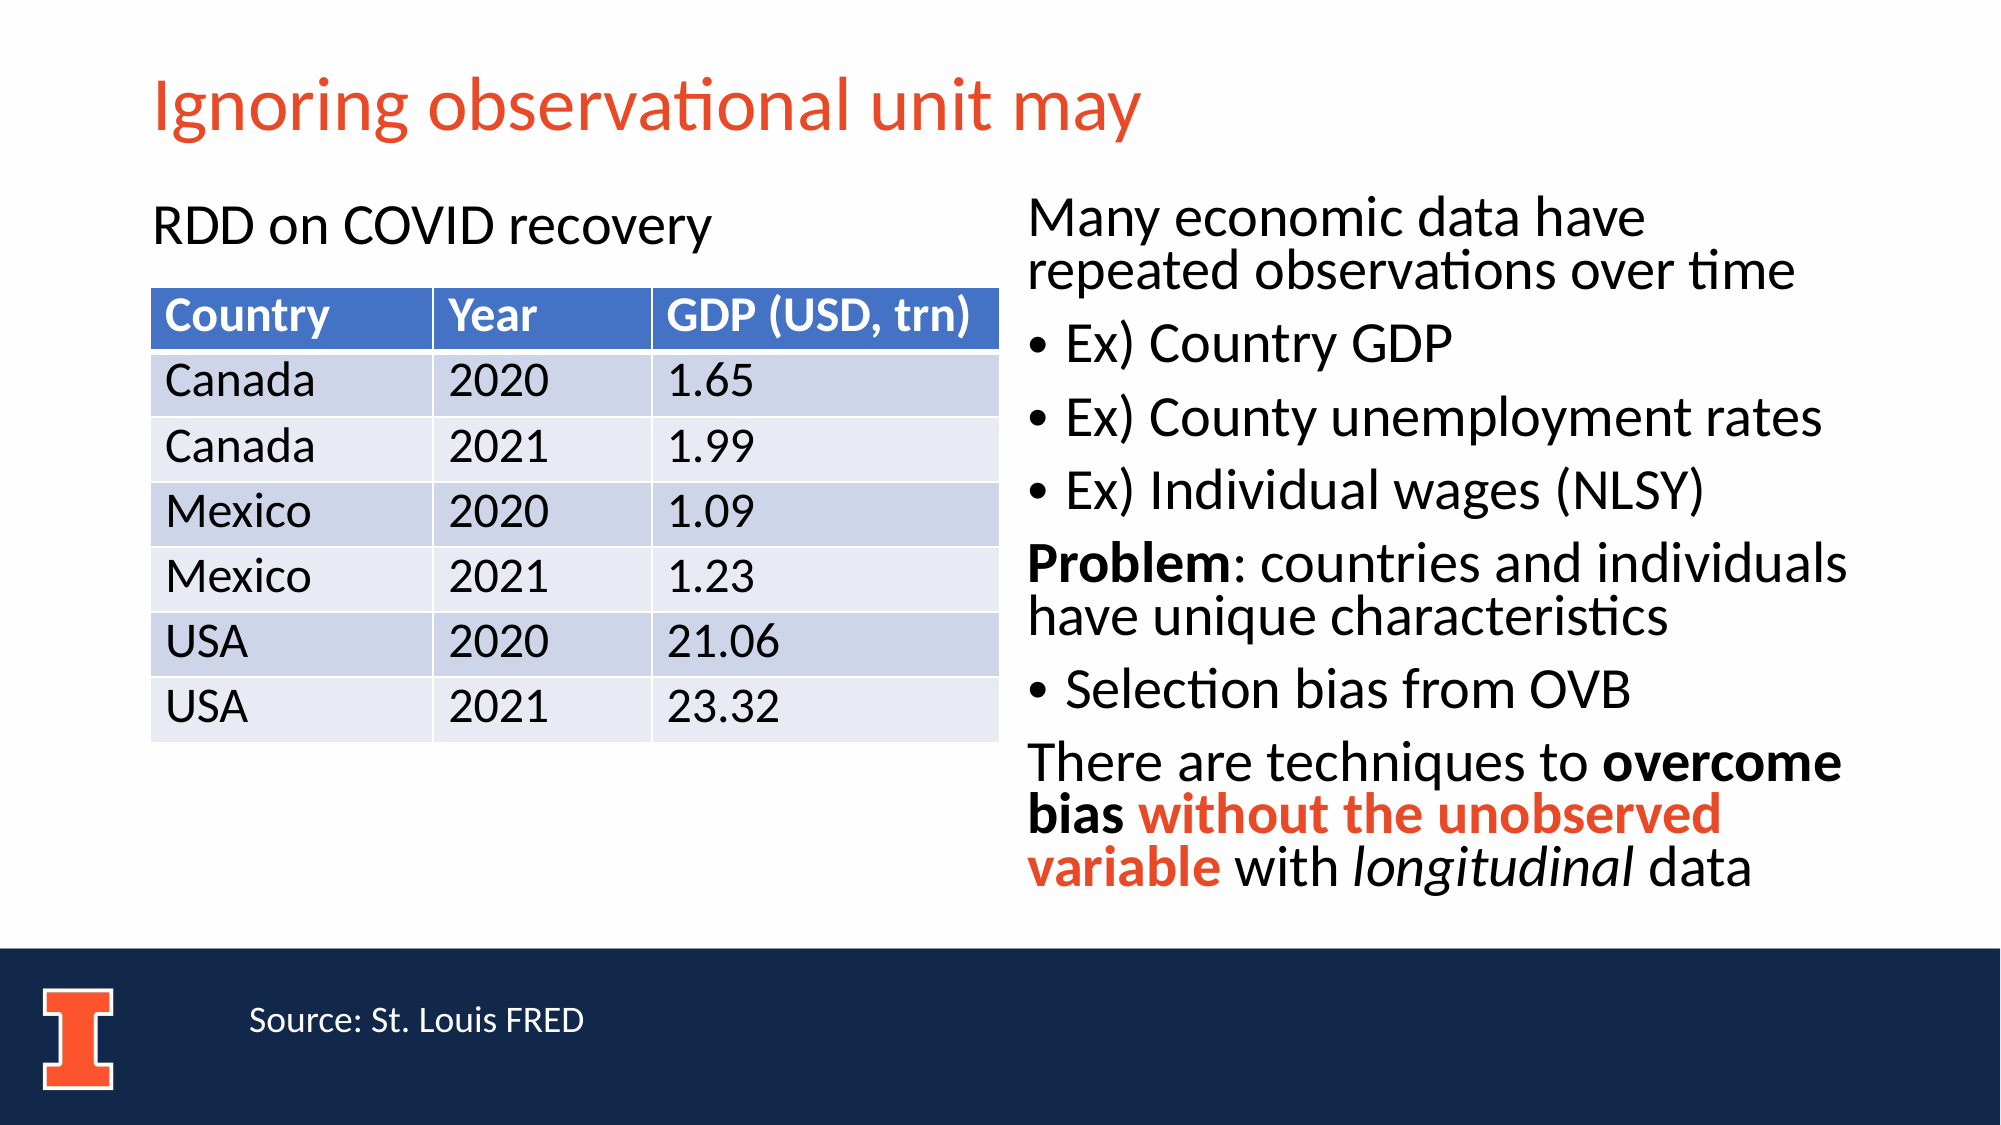

# Ignoring observational unit may
RDD on COVID recovery

Many economic data have repeated observations over time
Ex) Country GDP
Ex) County unemployment rates
Ex) Individual wages (NLSY)
Problem: countries and individuals have unique characteristics
Selection bias from OVB
There are techniques to overcome bias without the unobserved variable with longitudinal data
| Country | Year | GDP (USD, trn) |
| --- | --- | --- |
| Canada | 2020 | 1.65 |
| Canada | 2021 | 1.99 |
| Mexico | 2020 | 1.09 |
| Mexico | 2021 | 1.23 |
| USA | 2020 | 21.06 |
| USA | 2021 | 23.32 |
Source: St. Louis FRED